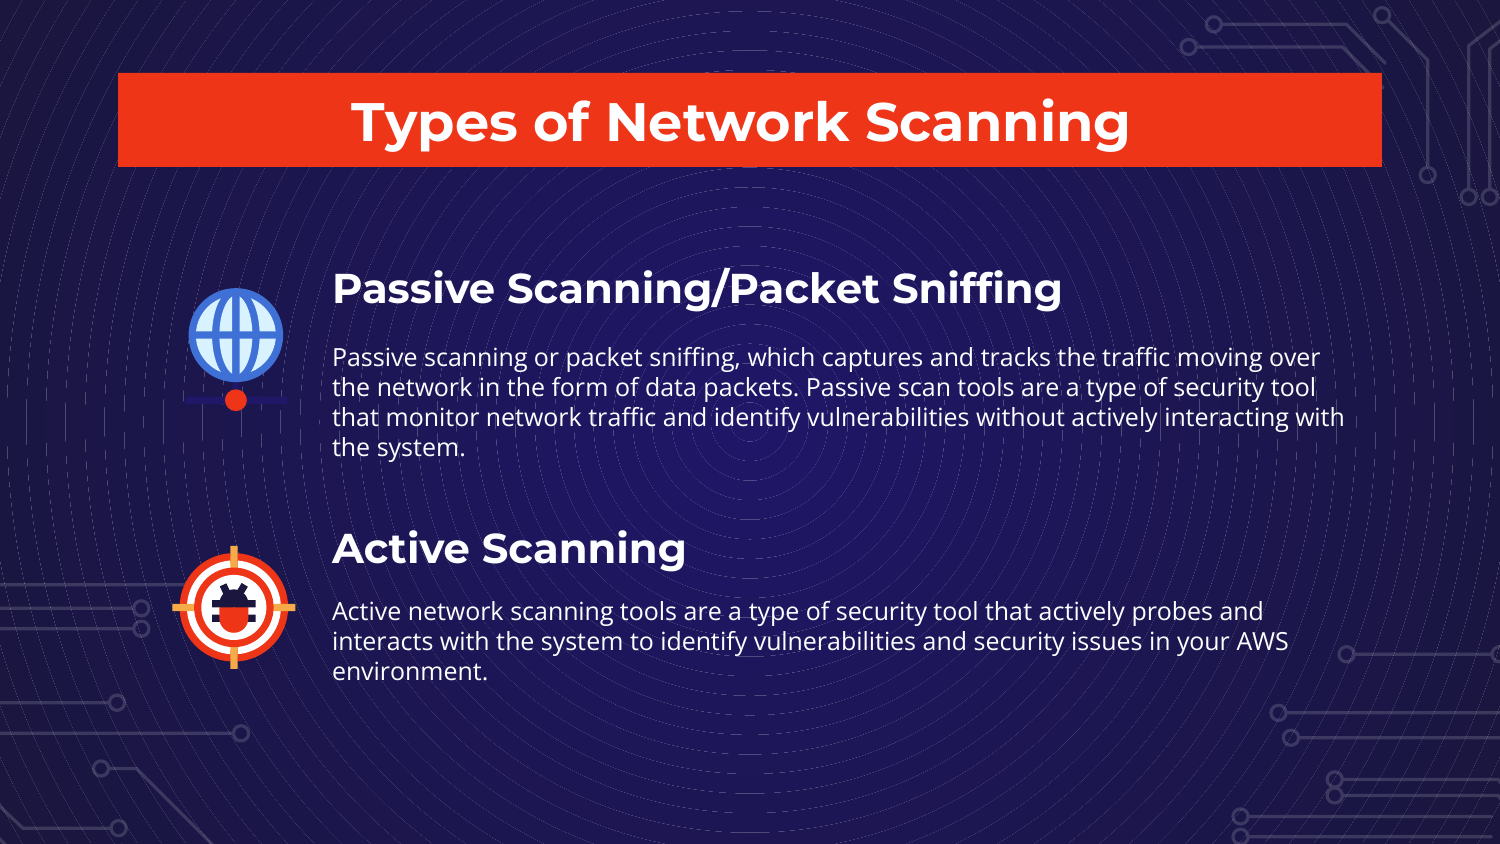

# Types of Network Scanning
Passive Scanning/Packet Sniffing

Passive scanning or packet sniffing, which captures and tracks the traffic moving over the network in the form of data packets. Passive scan tools are a type of security tool that monitor network traffic and identify vulnerabilities without actively interacting with the system.
Active Scanning

Active network scanning tools are a type of security tool that actively probes and interacts with the system to identify vulnerabilities and security issues in your AWS environment.